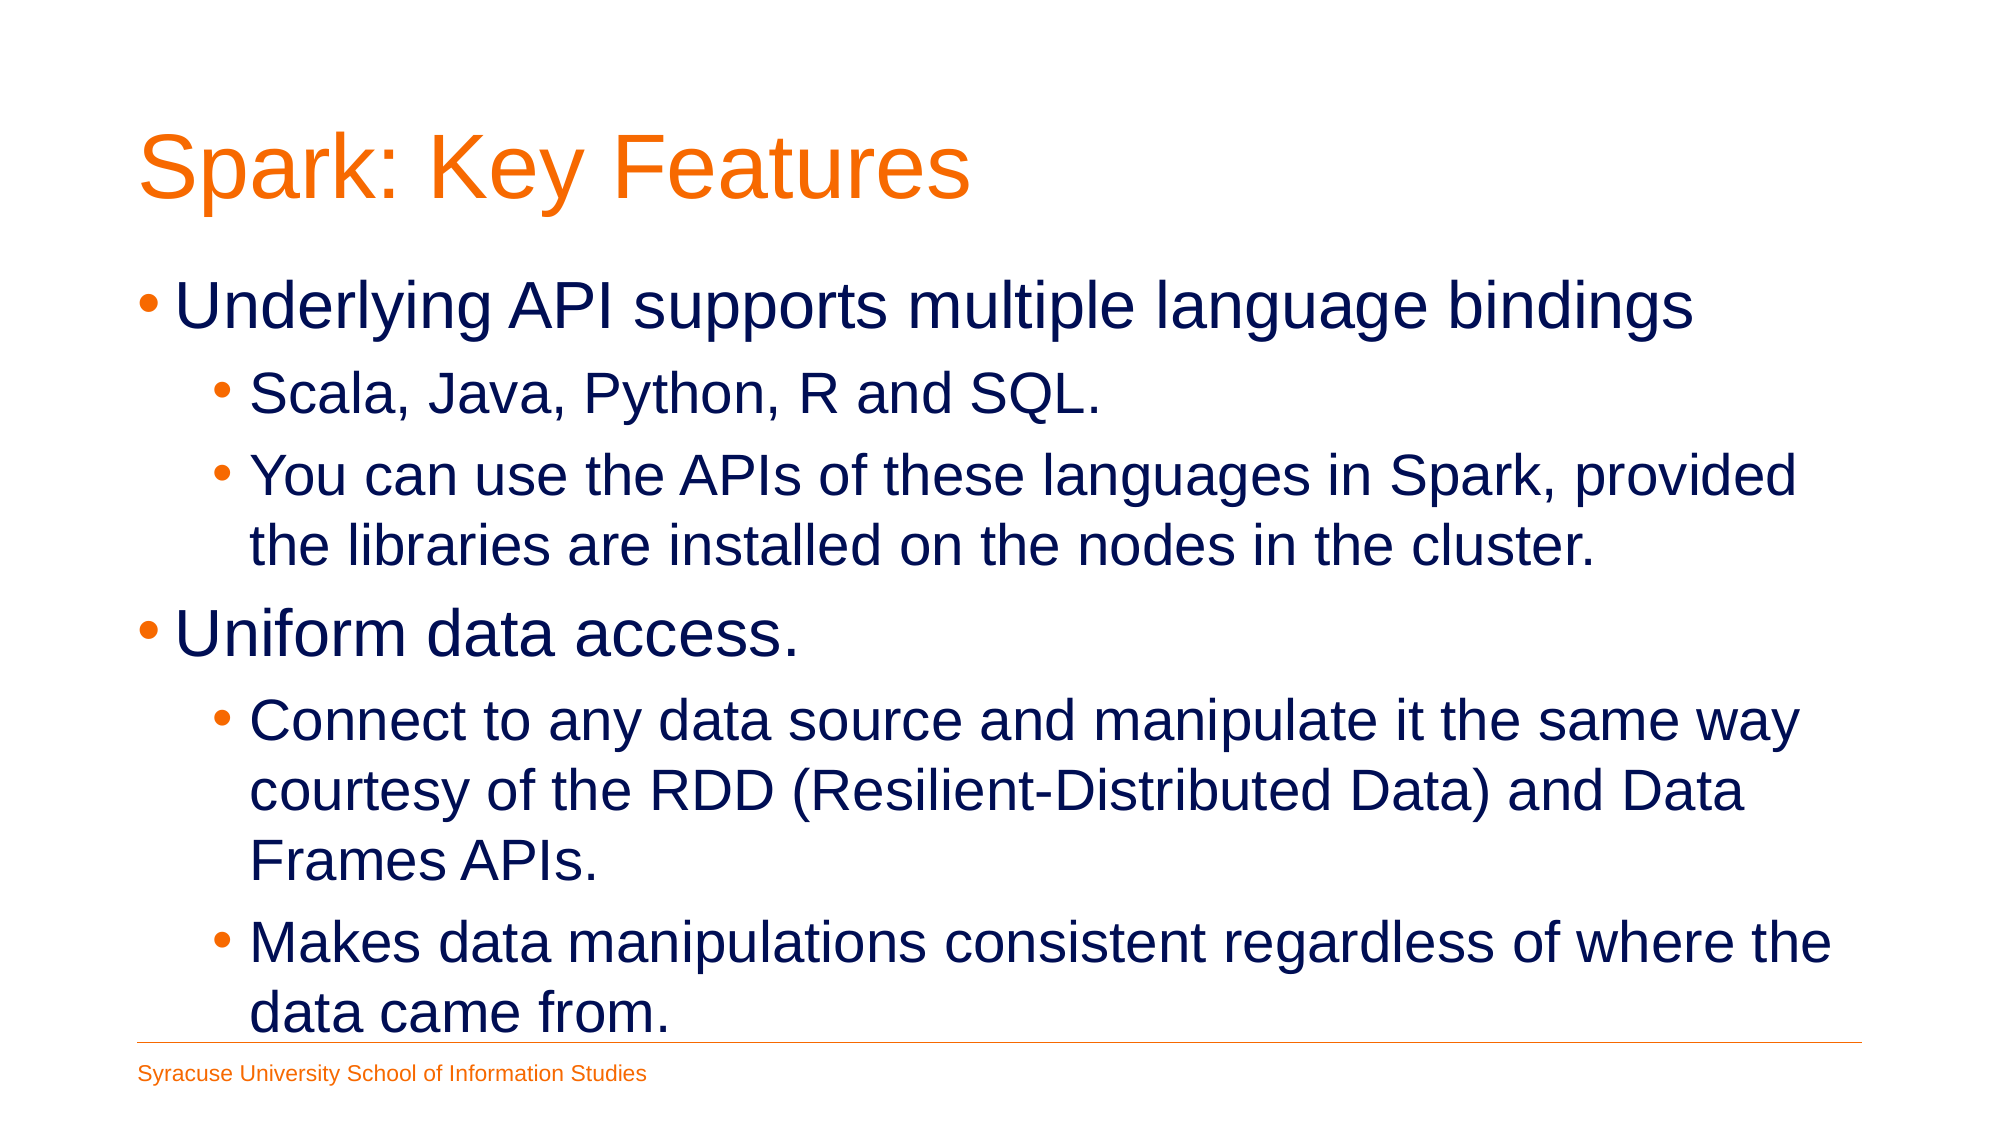

# Spark: Key Features
Underlying API supports multiple language bindings
Scala, Java, Python, R and SQL.
You can use the APIs of these languages in Spark, provided the libraries are installed on the nodes in the cluster.
Uniform data access.
Connect to any data source and manipulate it the same way courtesy of the RDD (Resilient-Distributed Data) and Data Frames APIs.
Makes data manipulations consistent regardless of where the data came from.